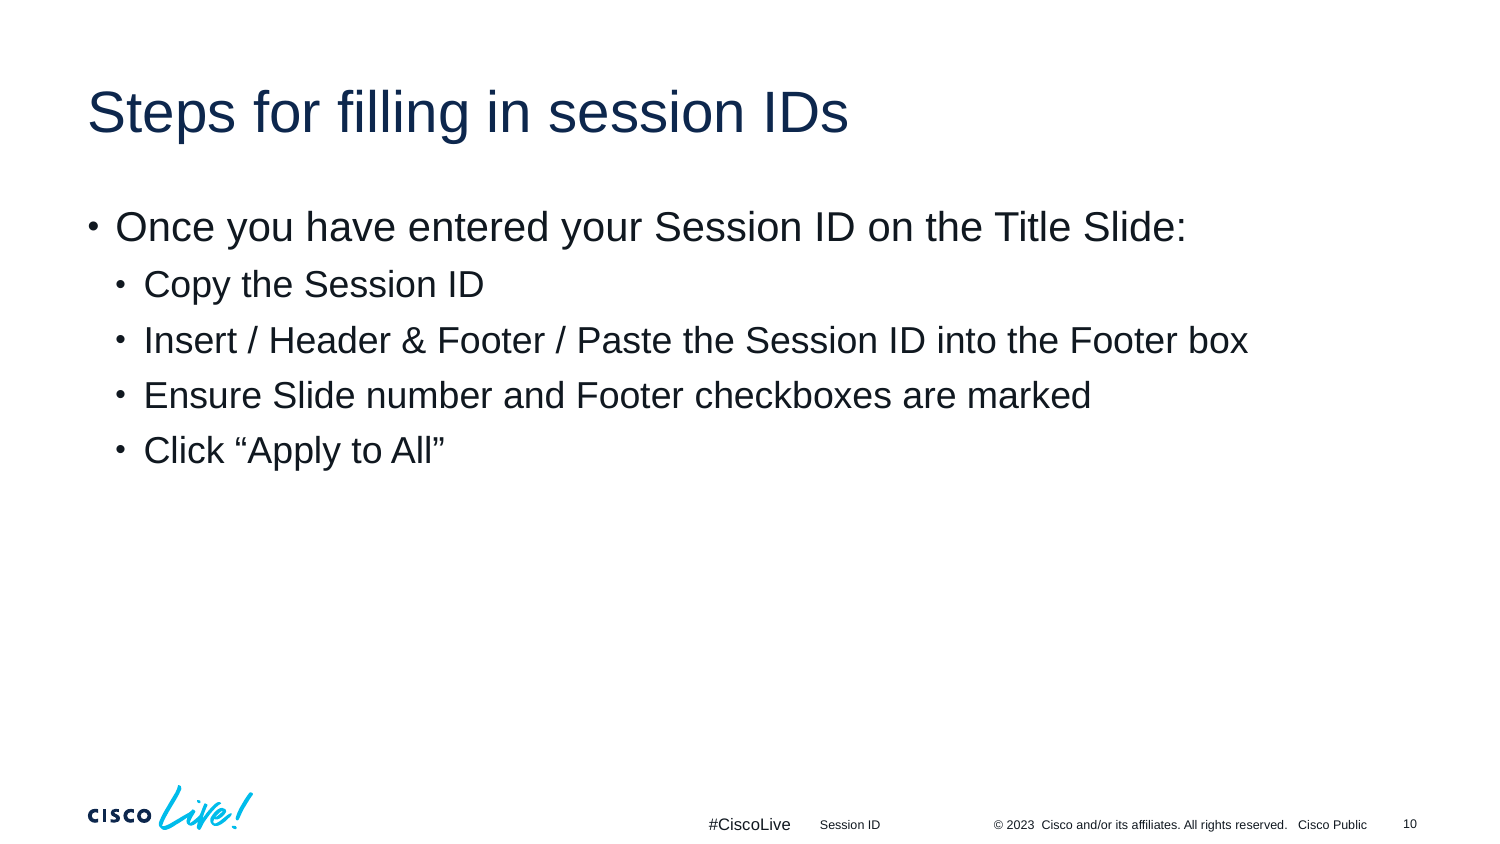

# Steps for filling in session IDs
Once you have entered your Session ID on the Title Slide:
Copy the Session ID
Insert / Header & Footer / Paste the Session ID into the Footer box
Ensure Slide number and Footer checkboxes are marked
Click “Apply to All”
10
Session ID